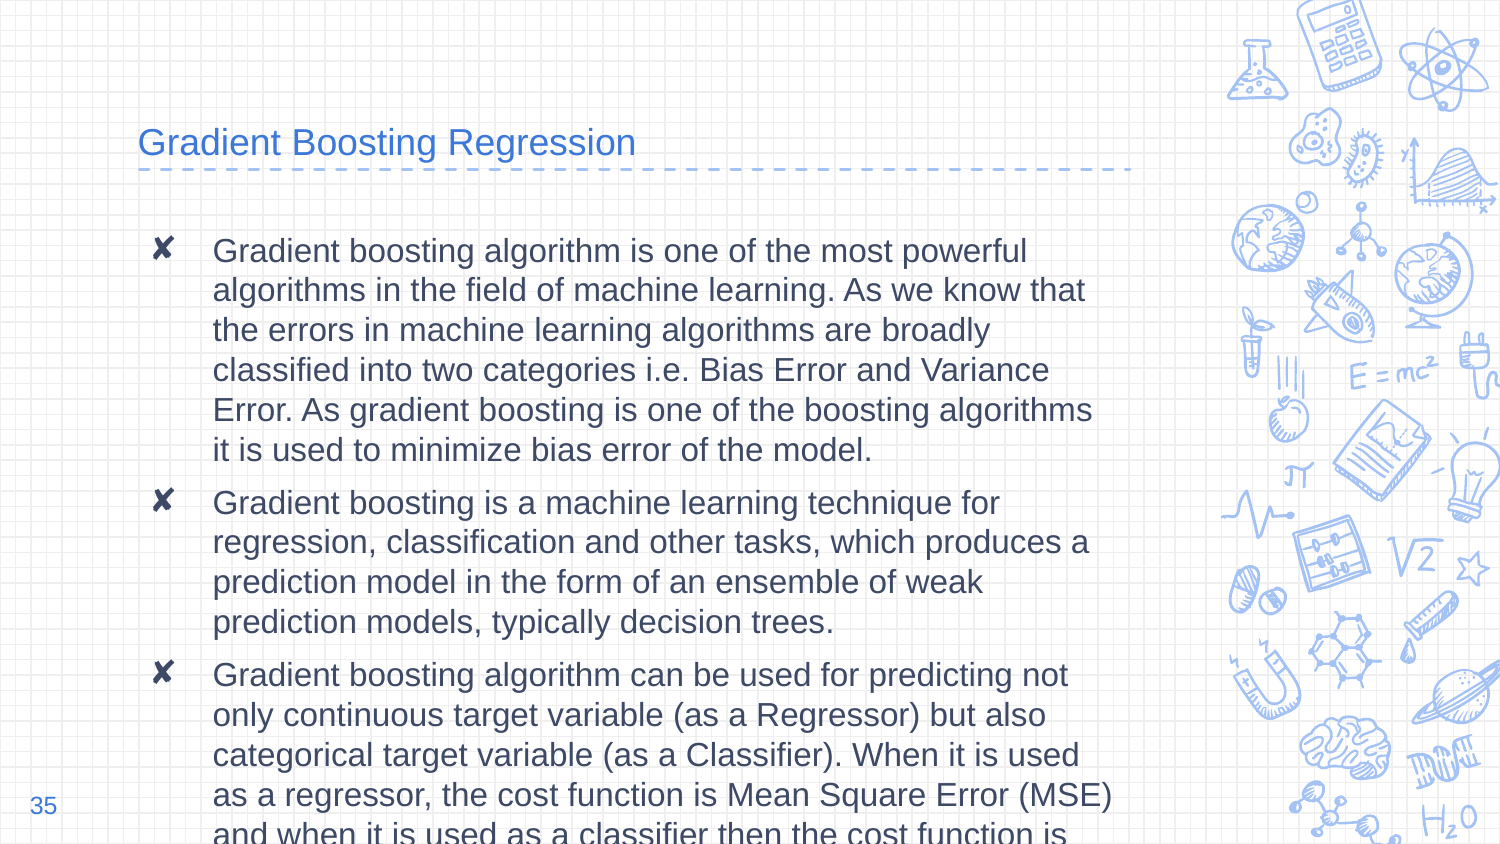

# Gradient Boosting Regression
Gradient boosting algorithm is one of the most powerful algorithms in the field of machine learning. As we know that the errors in machine learning algorithms are broadly classified into two categories i.e. Bias Error and Variance Error. As gradient boosting is one of the boosting algorithms it is used to minimize bias error of the model.
Gradient boosting is a machine learning technique for regression, classification and other tasks, which produces a prediction model in the form of an ensemble of weak prediction models, typically decision trees.
Gradient boosting algorithm can be used for predicting not only continuous target variable (as a Regressor) but also categorical target variable (as a Classifier). When it is used as a regressor, the cost function is Mean Square Error (MSE) and when it is used as a classifier then the cost function is Log loss.

35